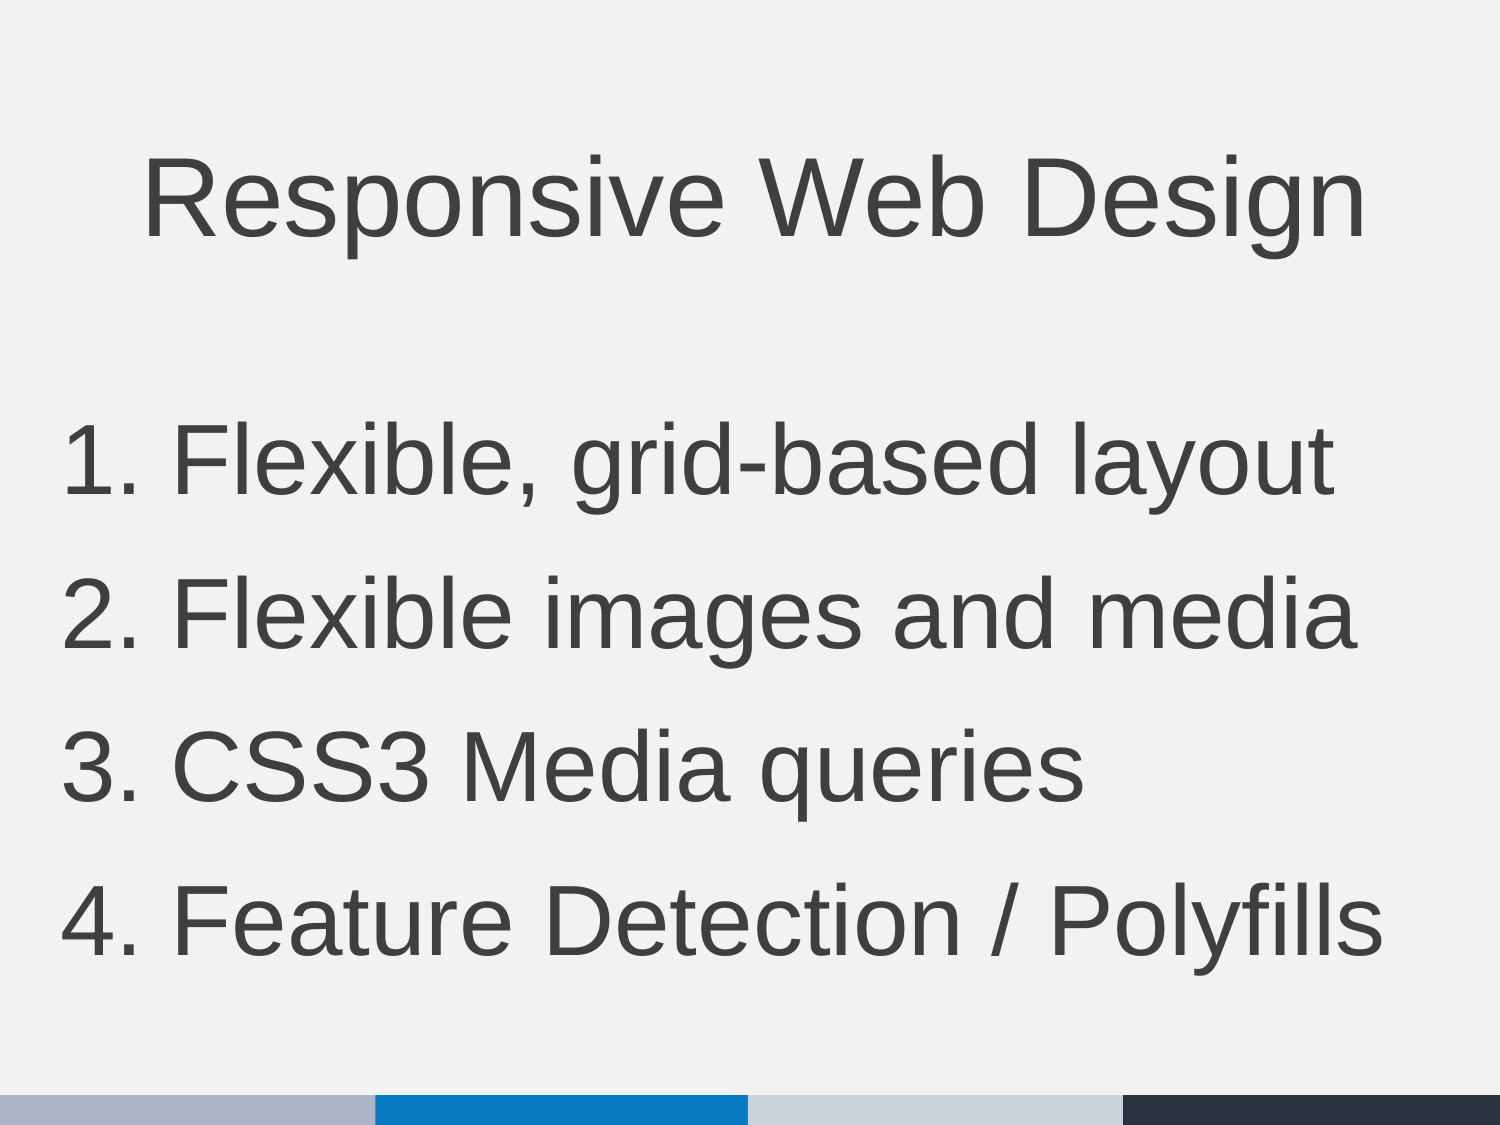

# Responsive Web Design
1. Flexible, grid-based layout
2. Flexible images and media
3. CSS3 Media queries
4. Feature Detection / Polyfills